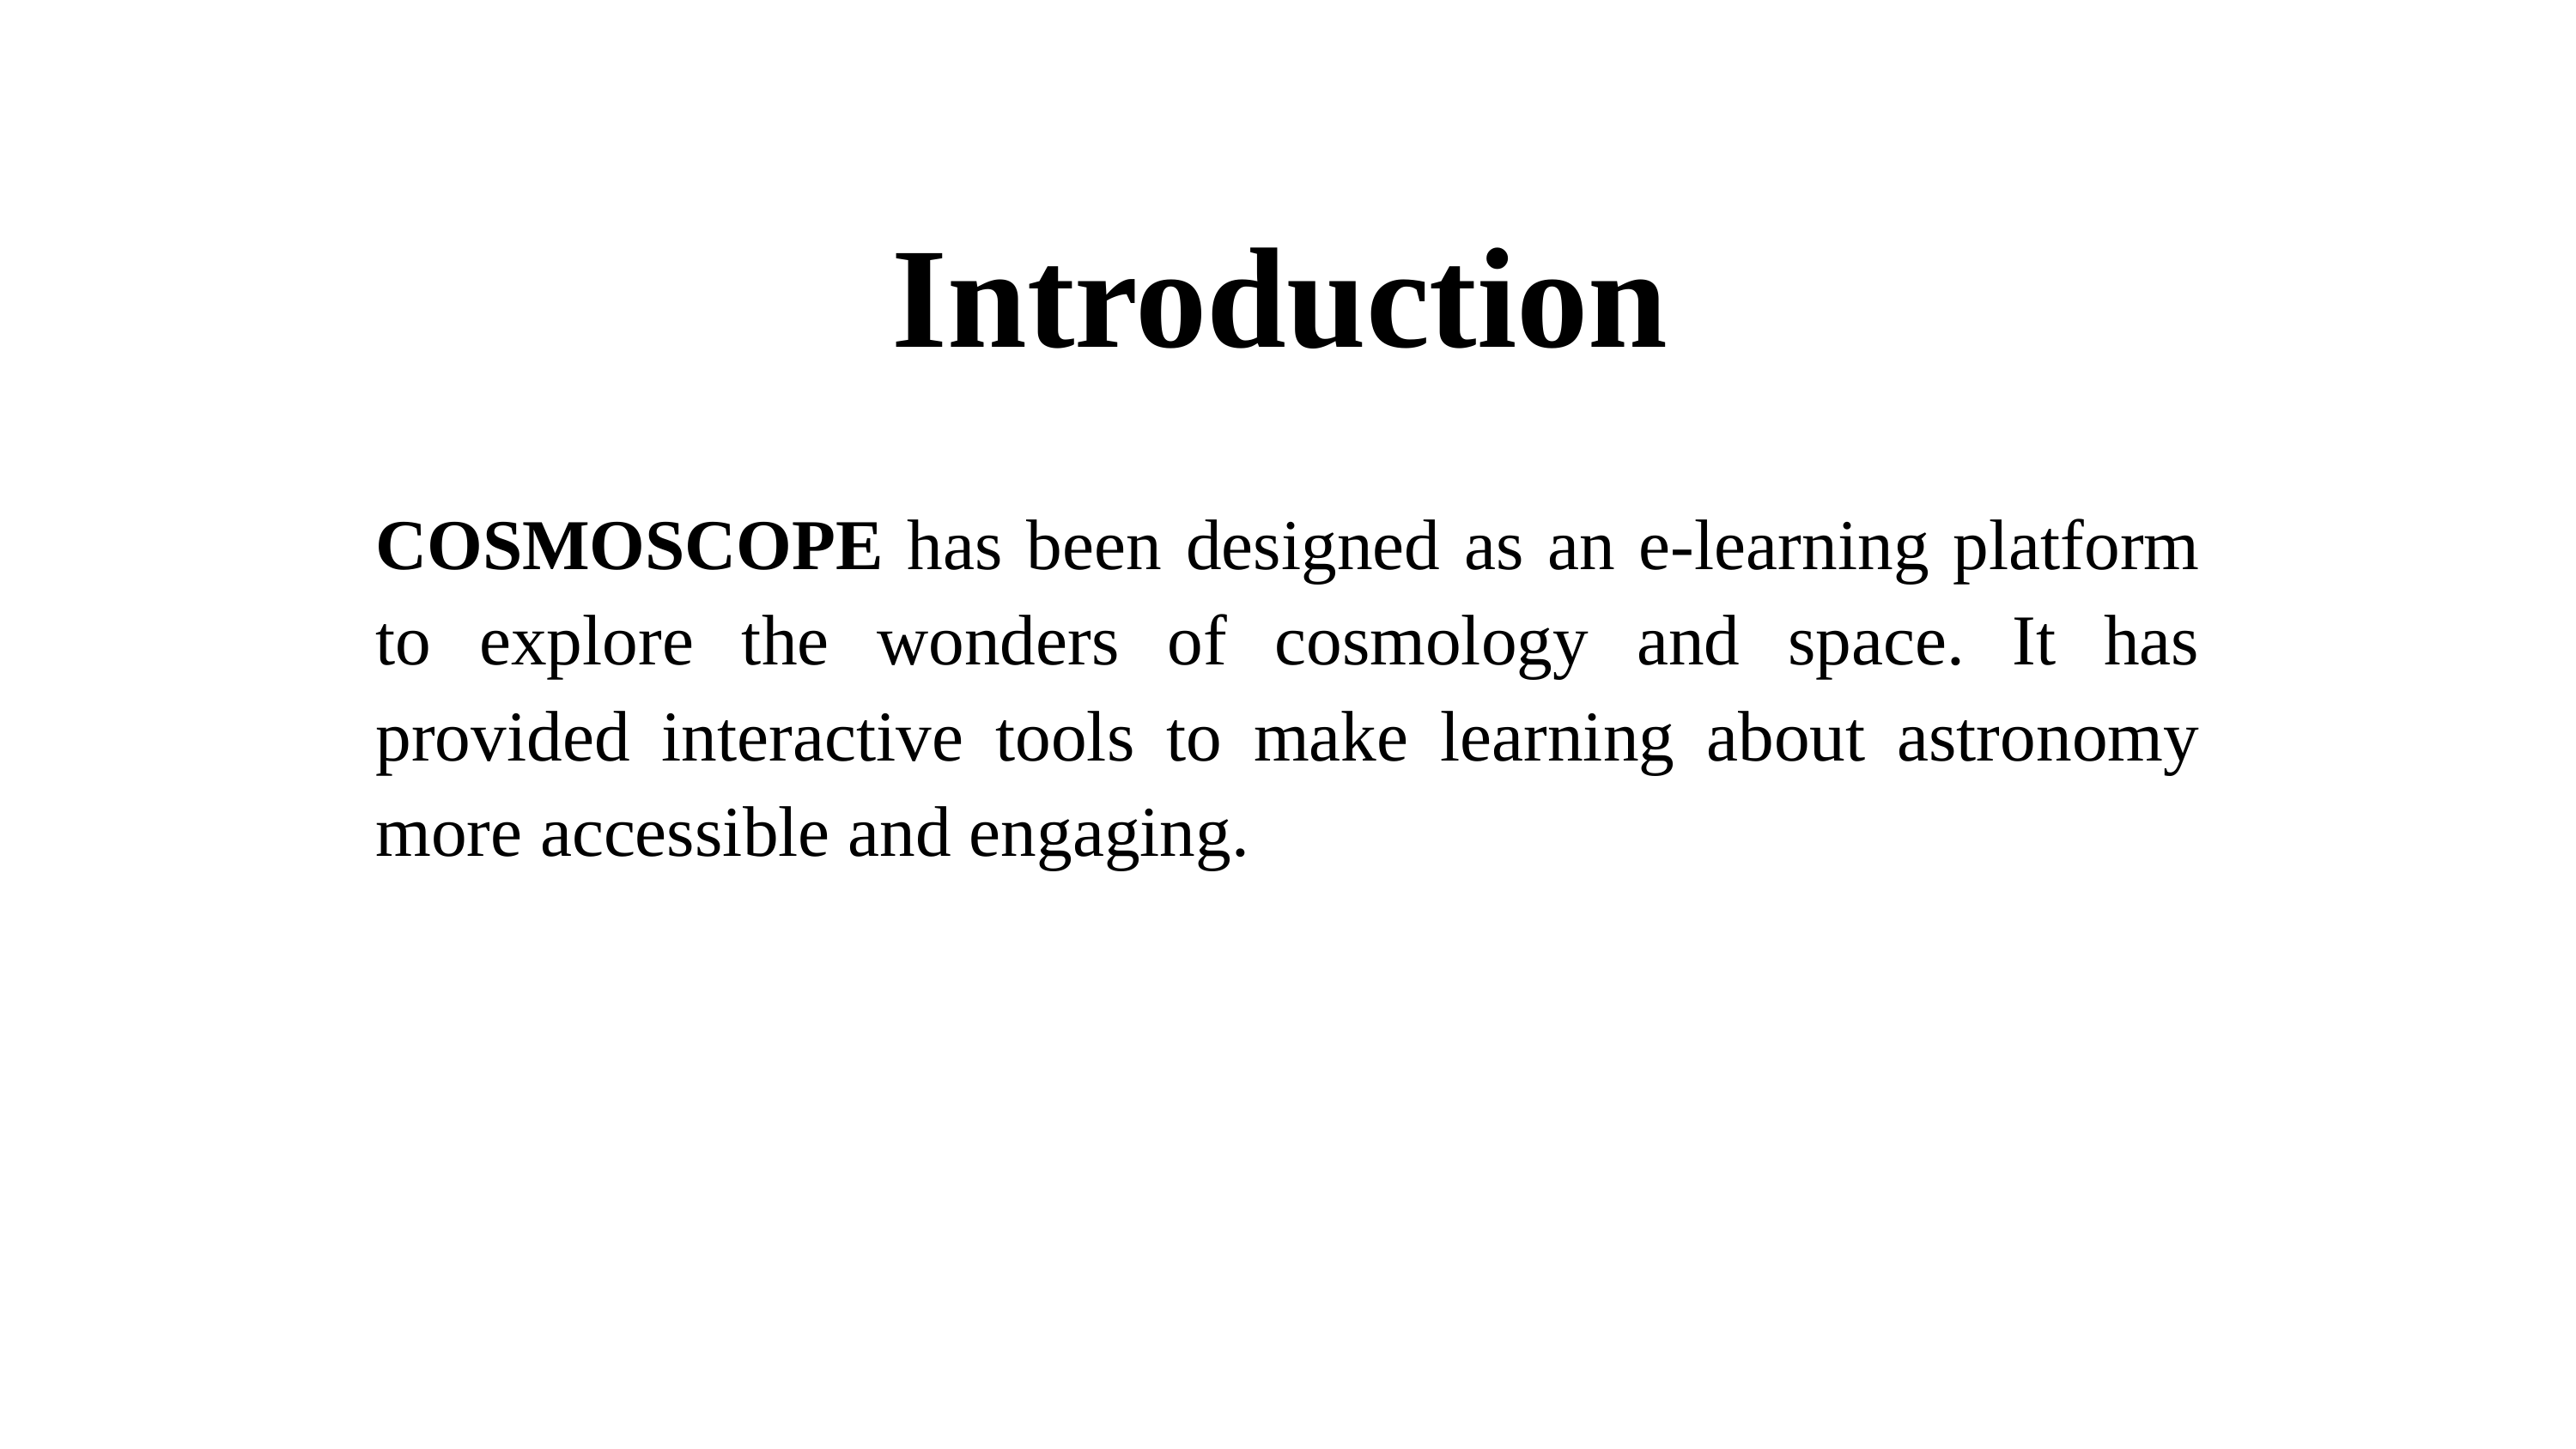

Introduction
COSMOSCOPE has been designed as an e-learning platform to explore the wonders of cosmology and space. It has provided interactive tools to make learning about astronomy more accessible and engaging.